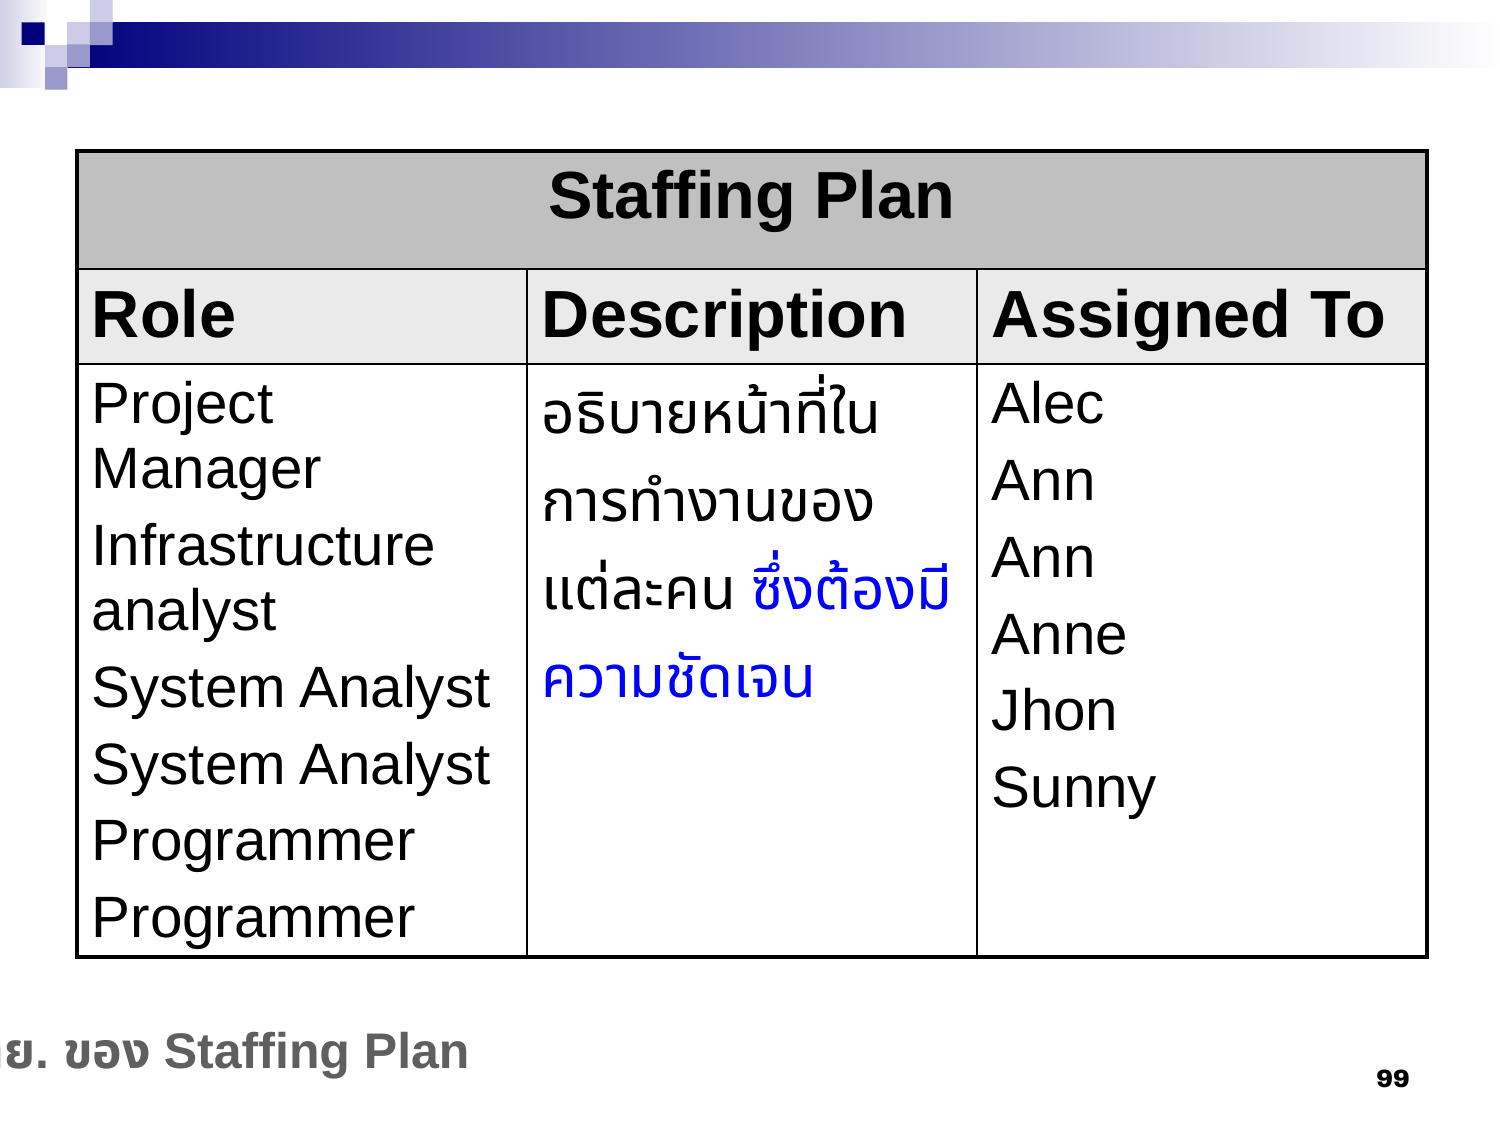

| Staffing Plan |  |  |
| --- | --- | --- |
| Role | Description | Assigned To |
| Project Manager Infrastructure analyst System Analyst System Analyst Programmer Programmer | อธิบายหน้าที่ในการทำงานของแต่ละคน ซึ่งต้องมีความชัดเจน | Alec Ann Ann Anne Jhon Sunny |
ตย. ของ Staffing Plan
99